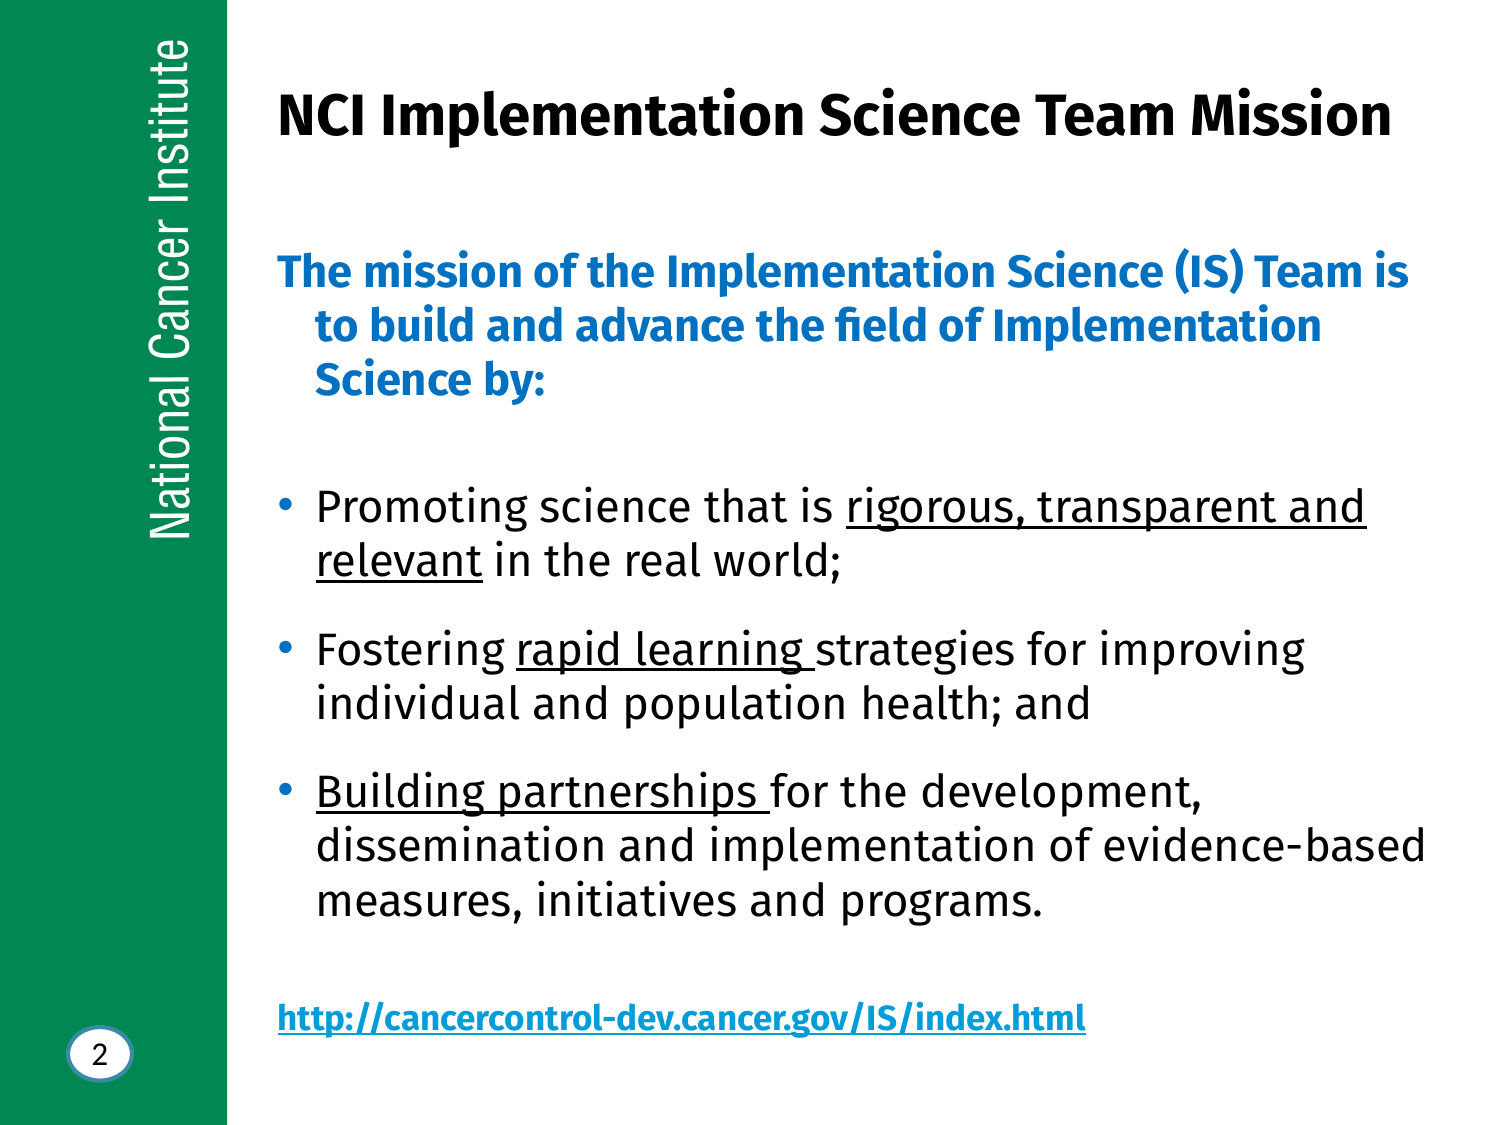

# NCI Implementation Science Team Mission
The mission of the Implementation Science (IS) Team is to build and advance the field of Implementation Science by:

Promoting science that is rigorous, transparent and relevant in the real world;
Fostering rapid learning strategies for improving individual and population health; and
Building partnerships for the development, dissemination and implementation of evidence-based measures, initiatives and programs.

http://cancercontrol-dev.cancer.gov/IS/index.html

2